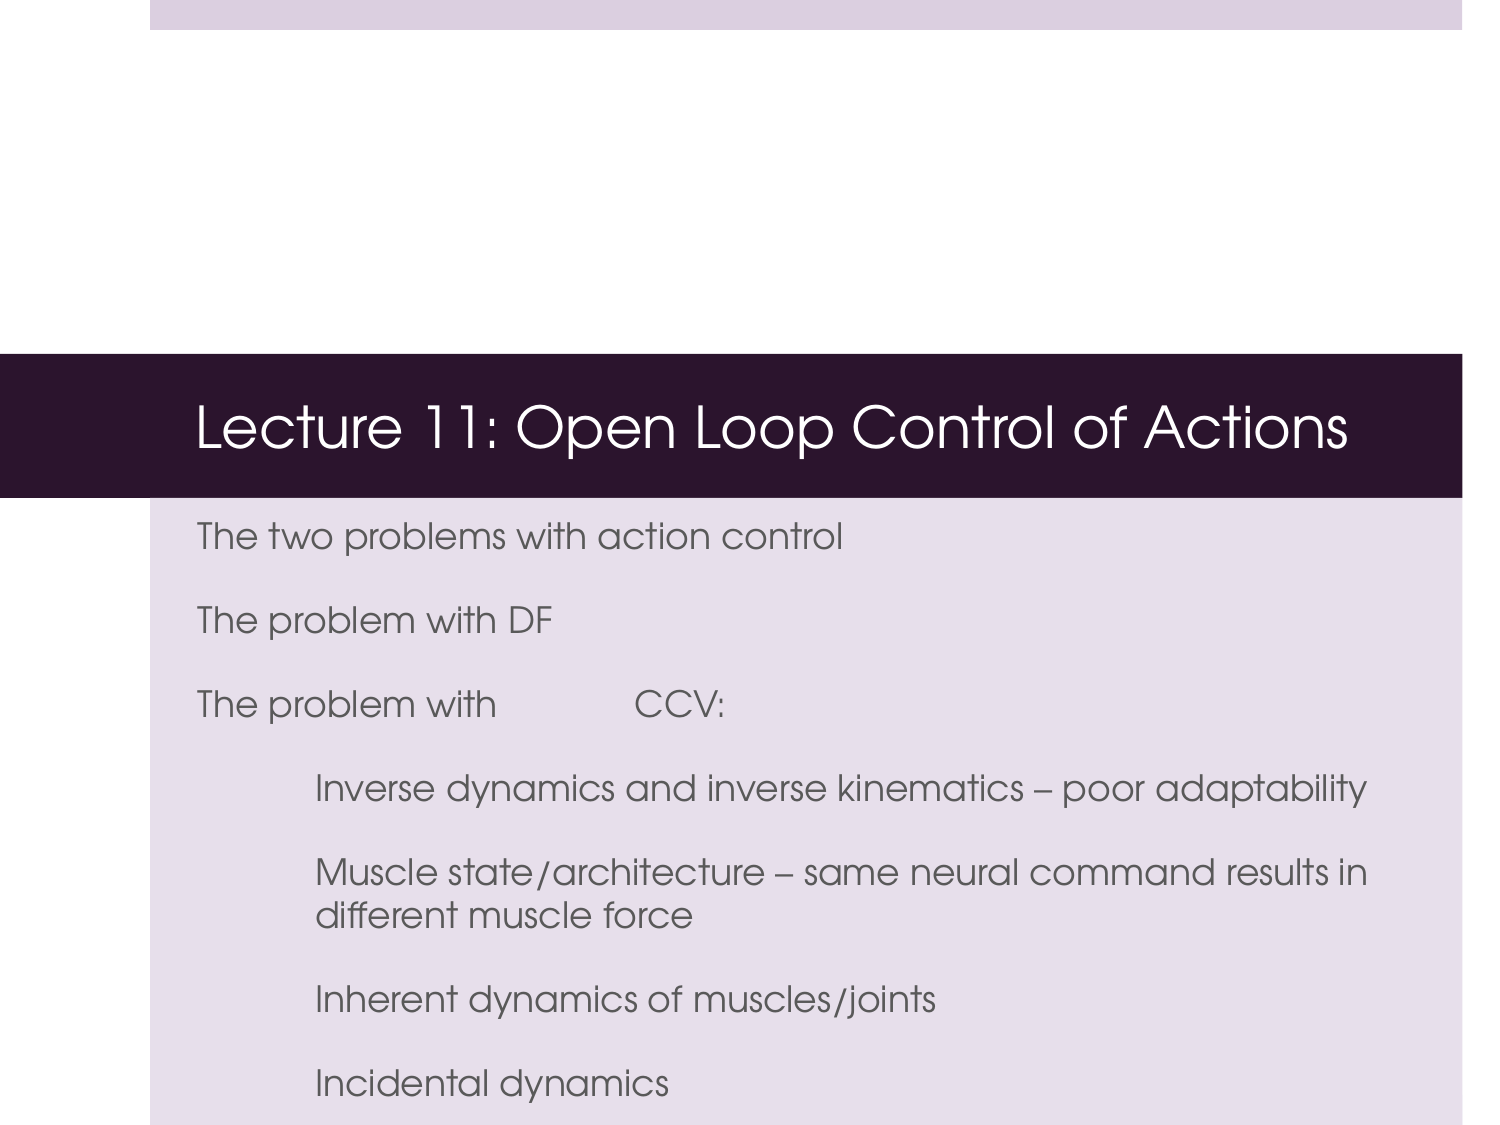

# Lecture 11: Open Loop Control of Actions
The two problems with action control
The problem with DF
The problem with	CCV:
Inverse dynamics and inverse kinematics – poor adaptability
Muscle state/architecture – same neural command results in different muscle force
Inherent dynamics of muscles/joints
Incidental dynamics